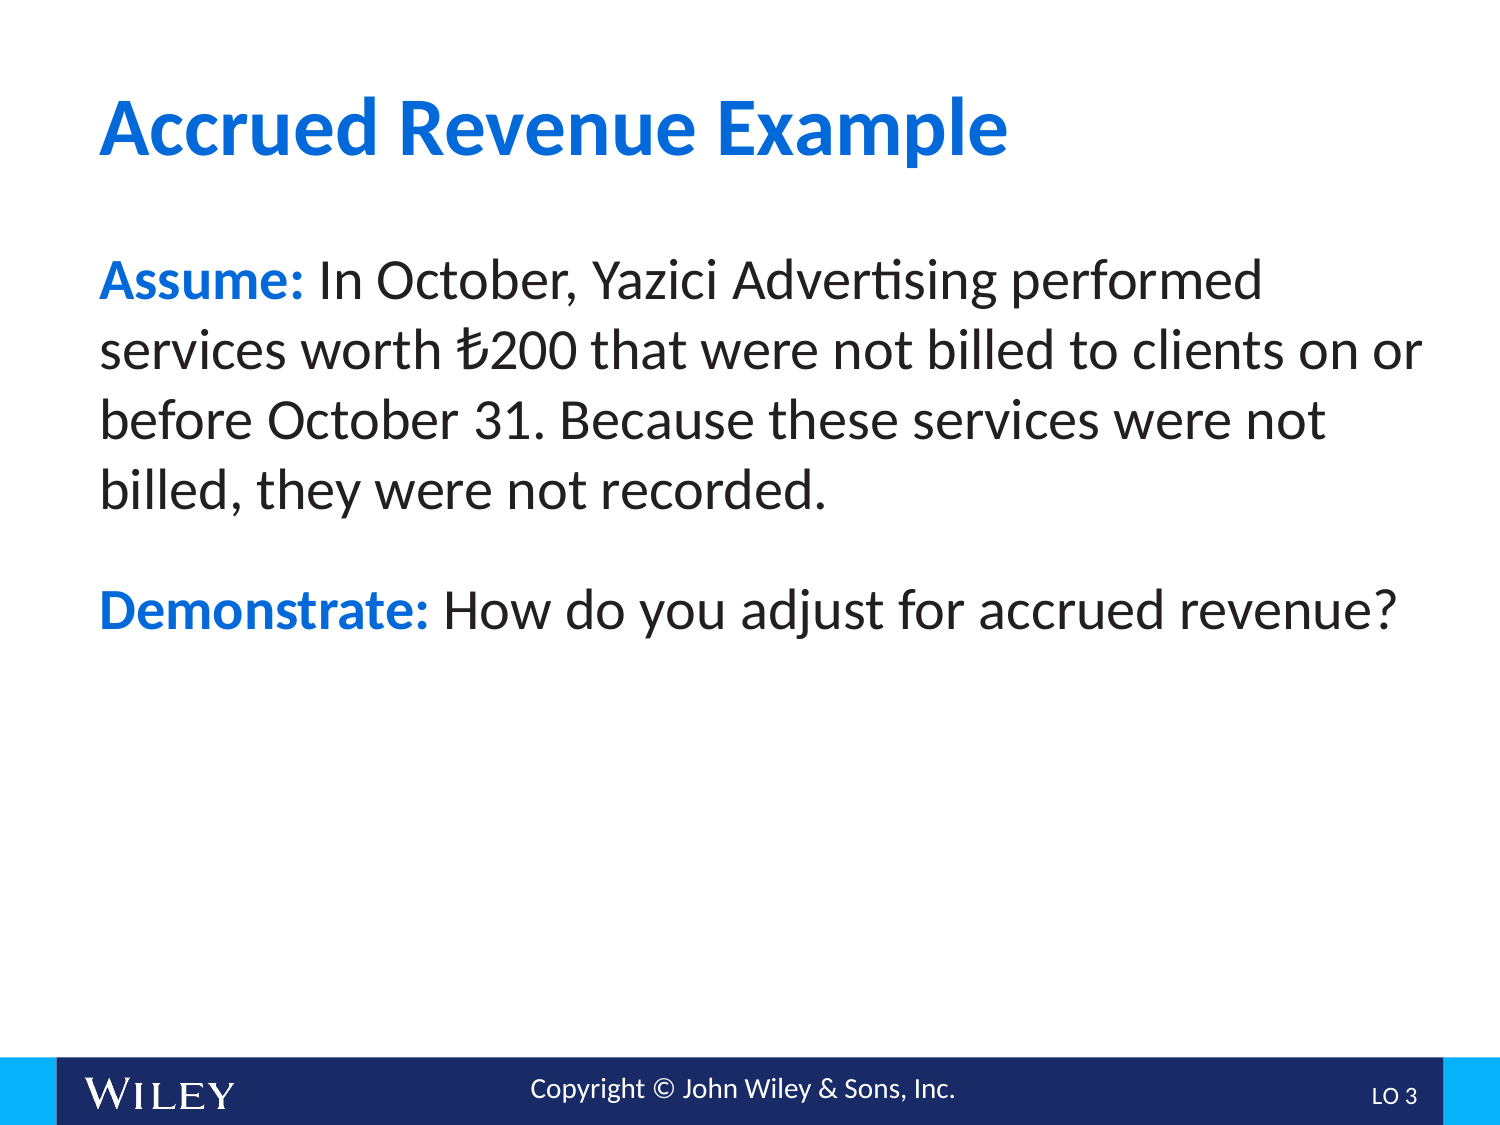

# Accrued Revenue Example
Assume: In October, Yazici Advertising performed services worth ₺200 that were not billed to clients on or before October 31. Because these services were not billed, they were not recorded.
Demonstrate: How do you adjust for accrued revenue?
L O 3